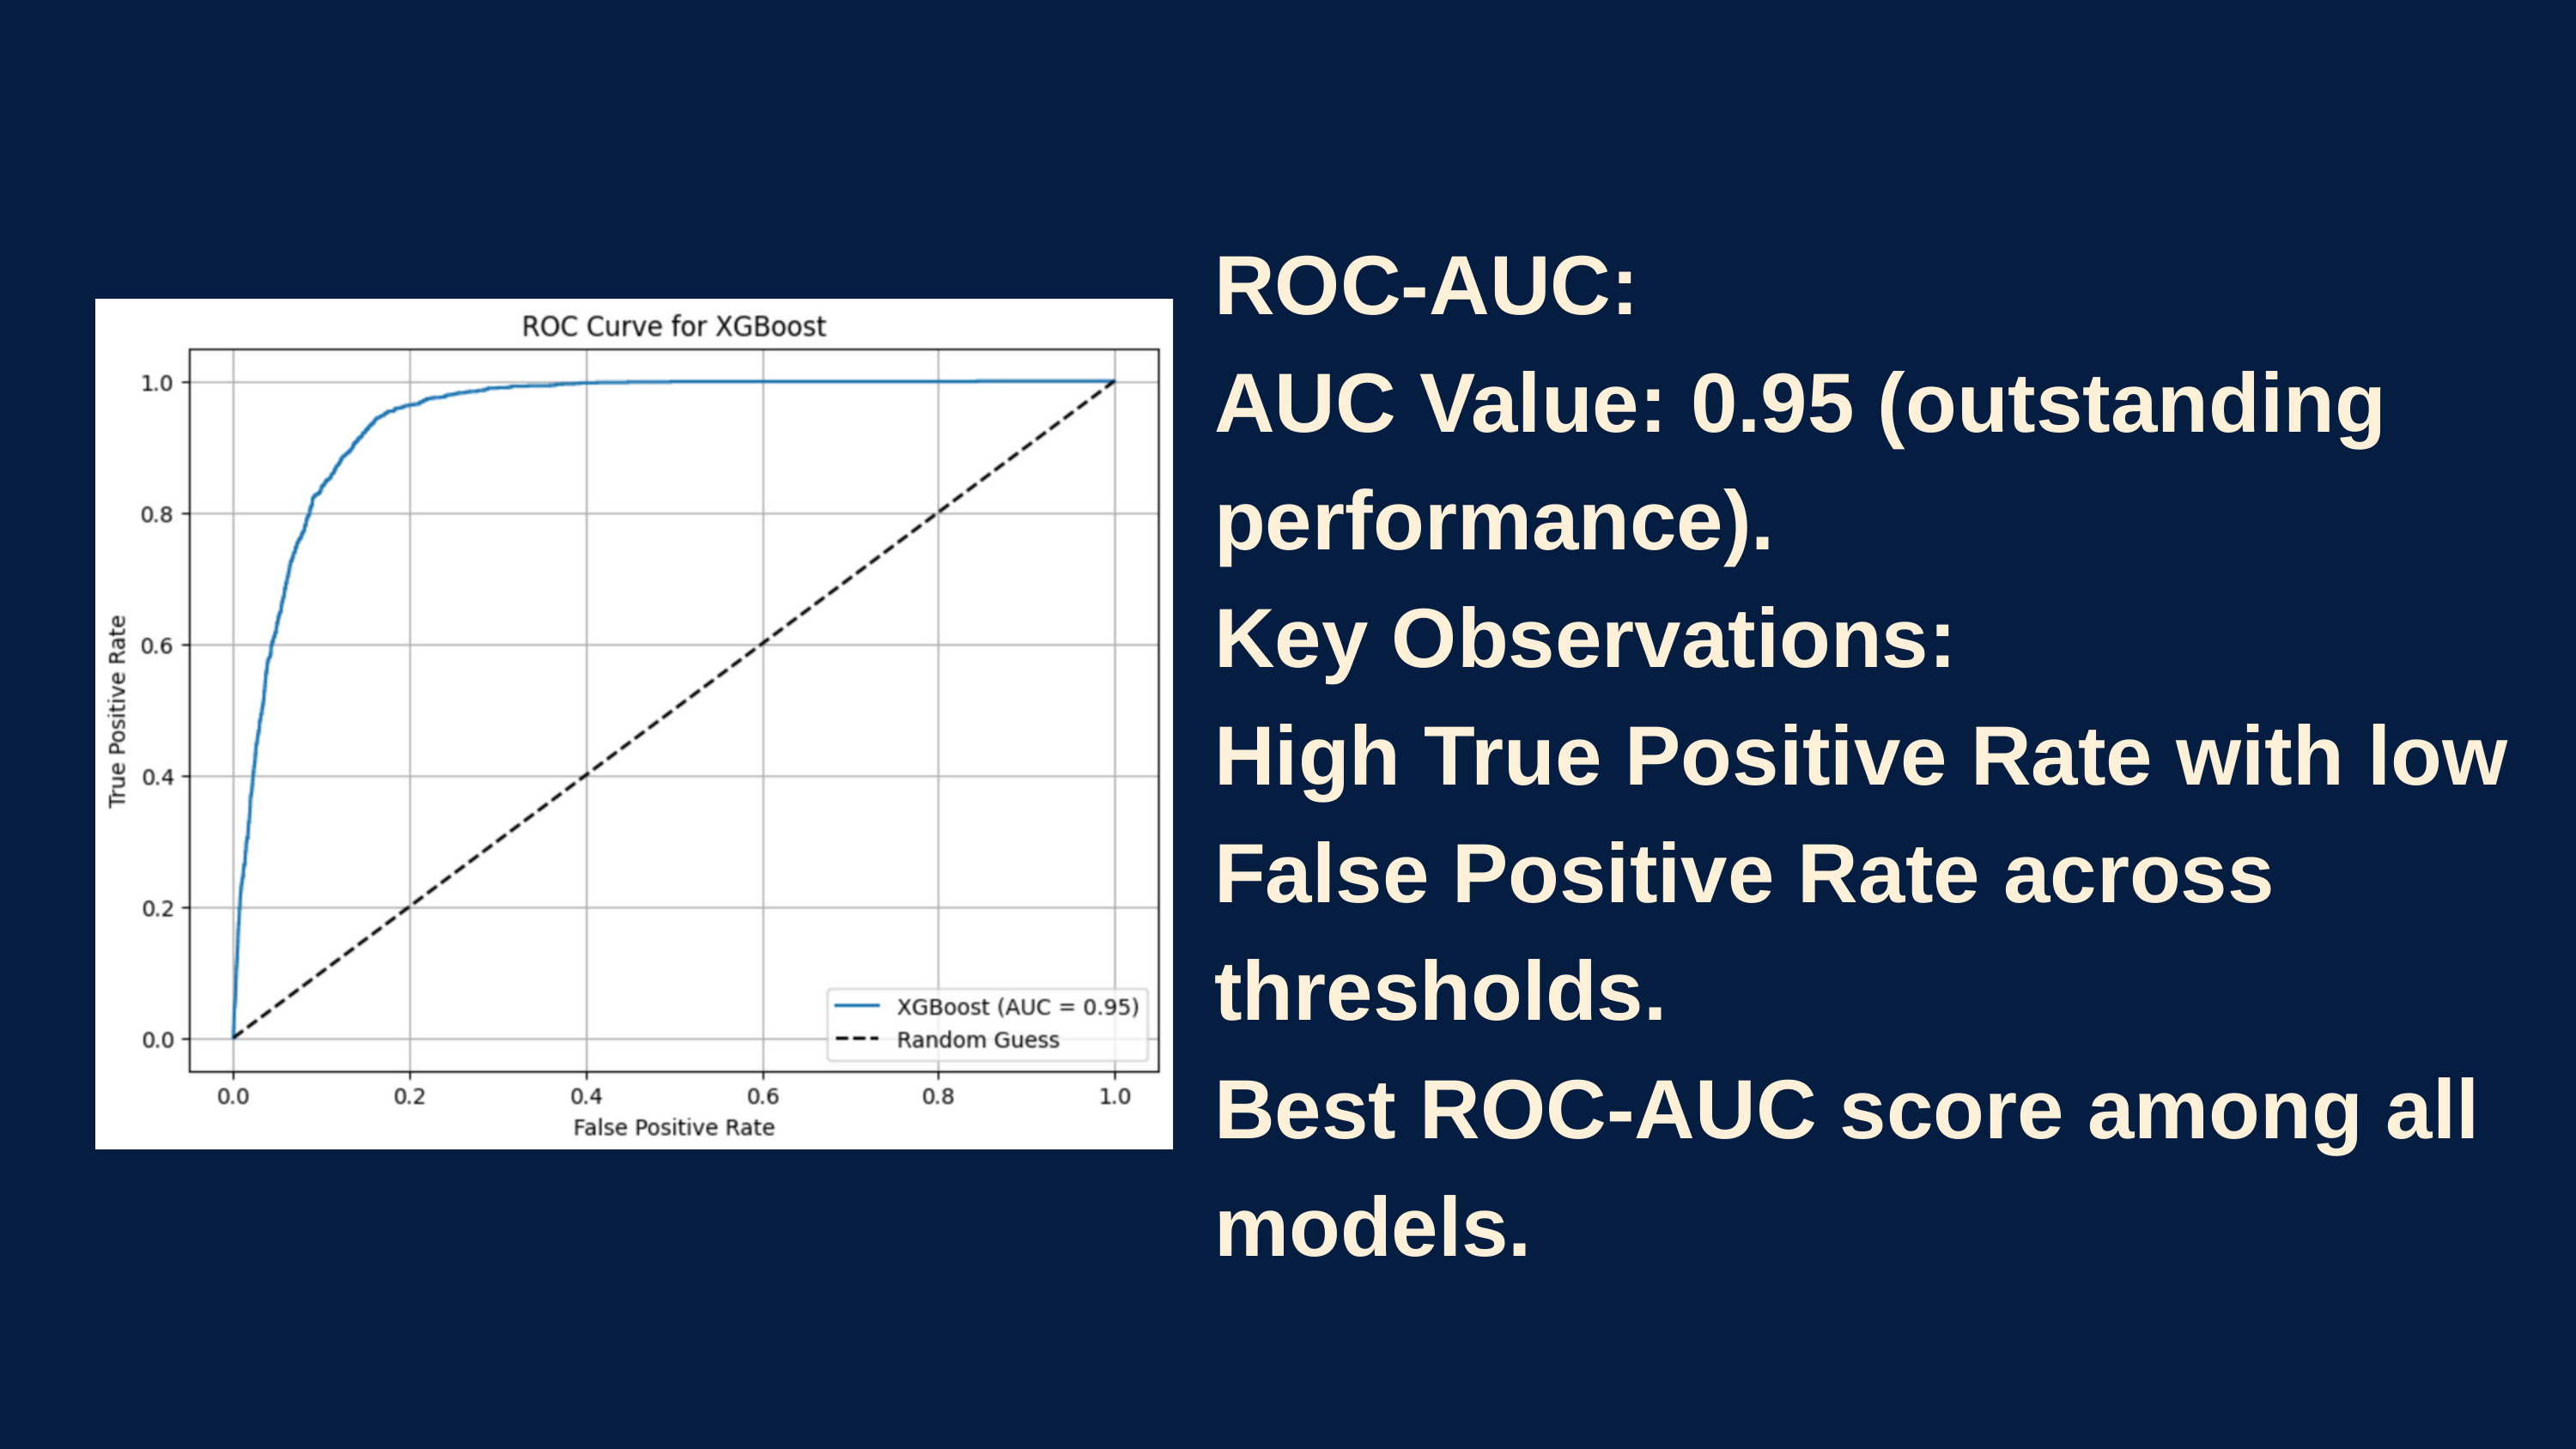

ROC-AUC:
AUC Value: 0.95 (outstanding performance).
Key Observations:
High True Positive Rate with low False Positive Rate across thresholds.
Best ROC-AUC score among all models.